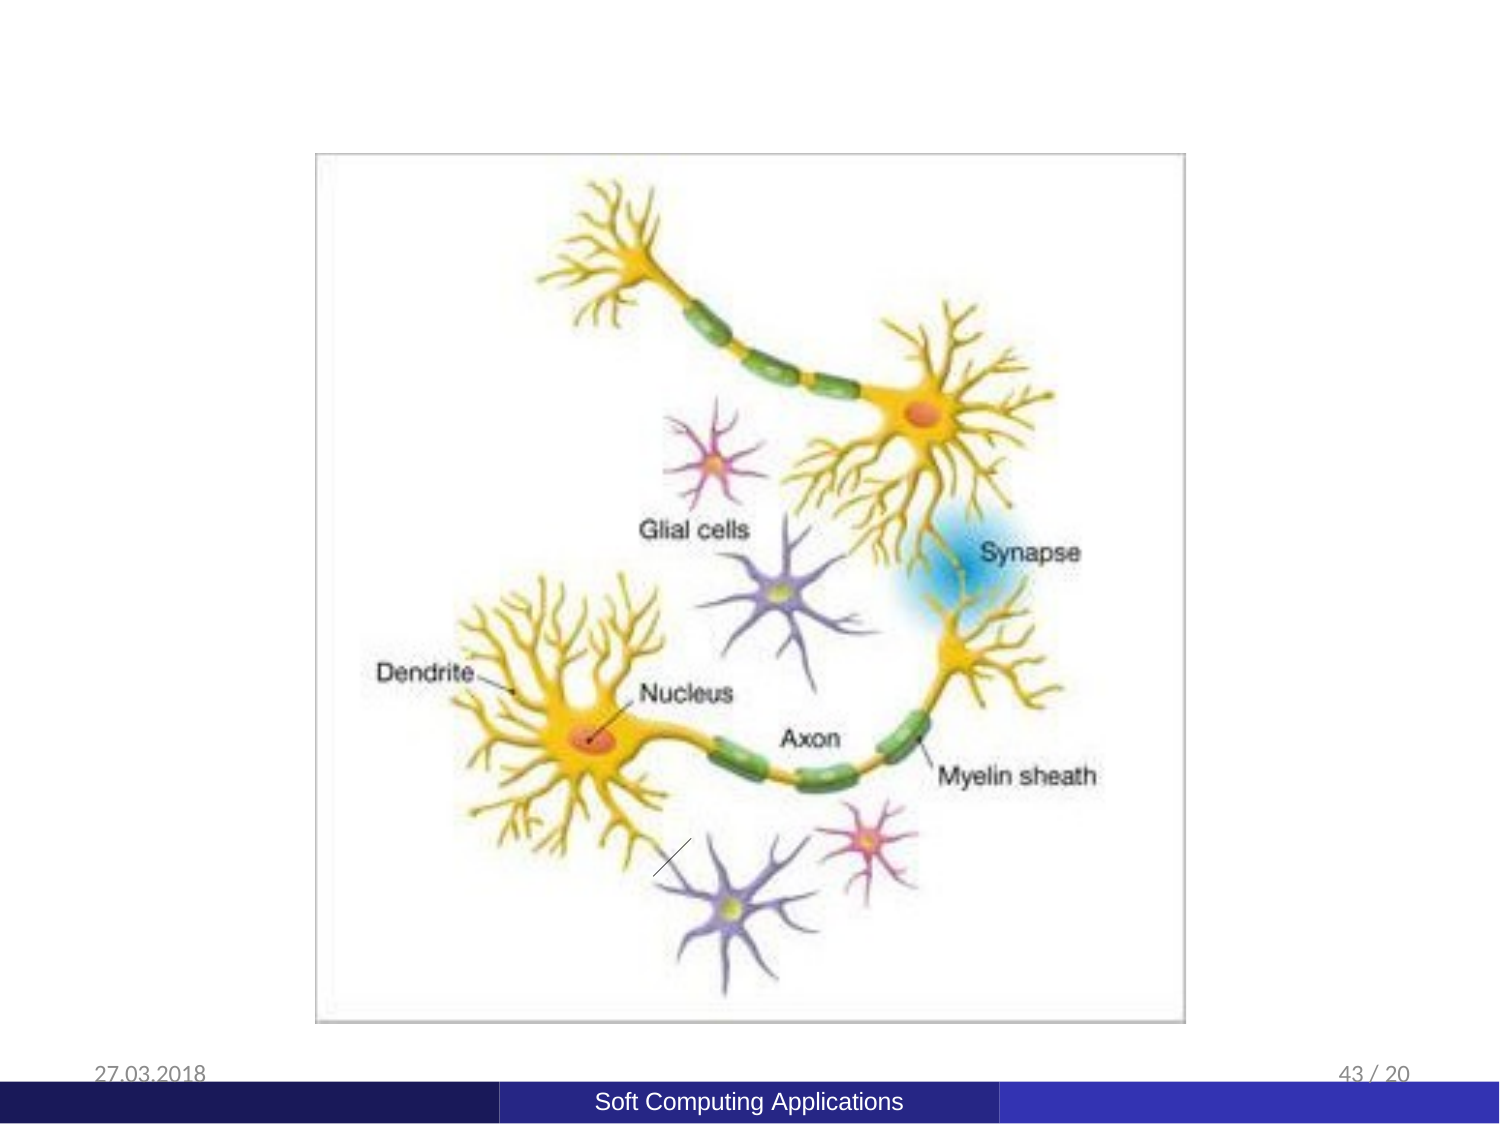

Neuron and its working

27.03.2018
43 / 20

Soft Computing Applications